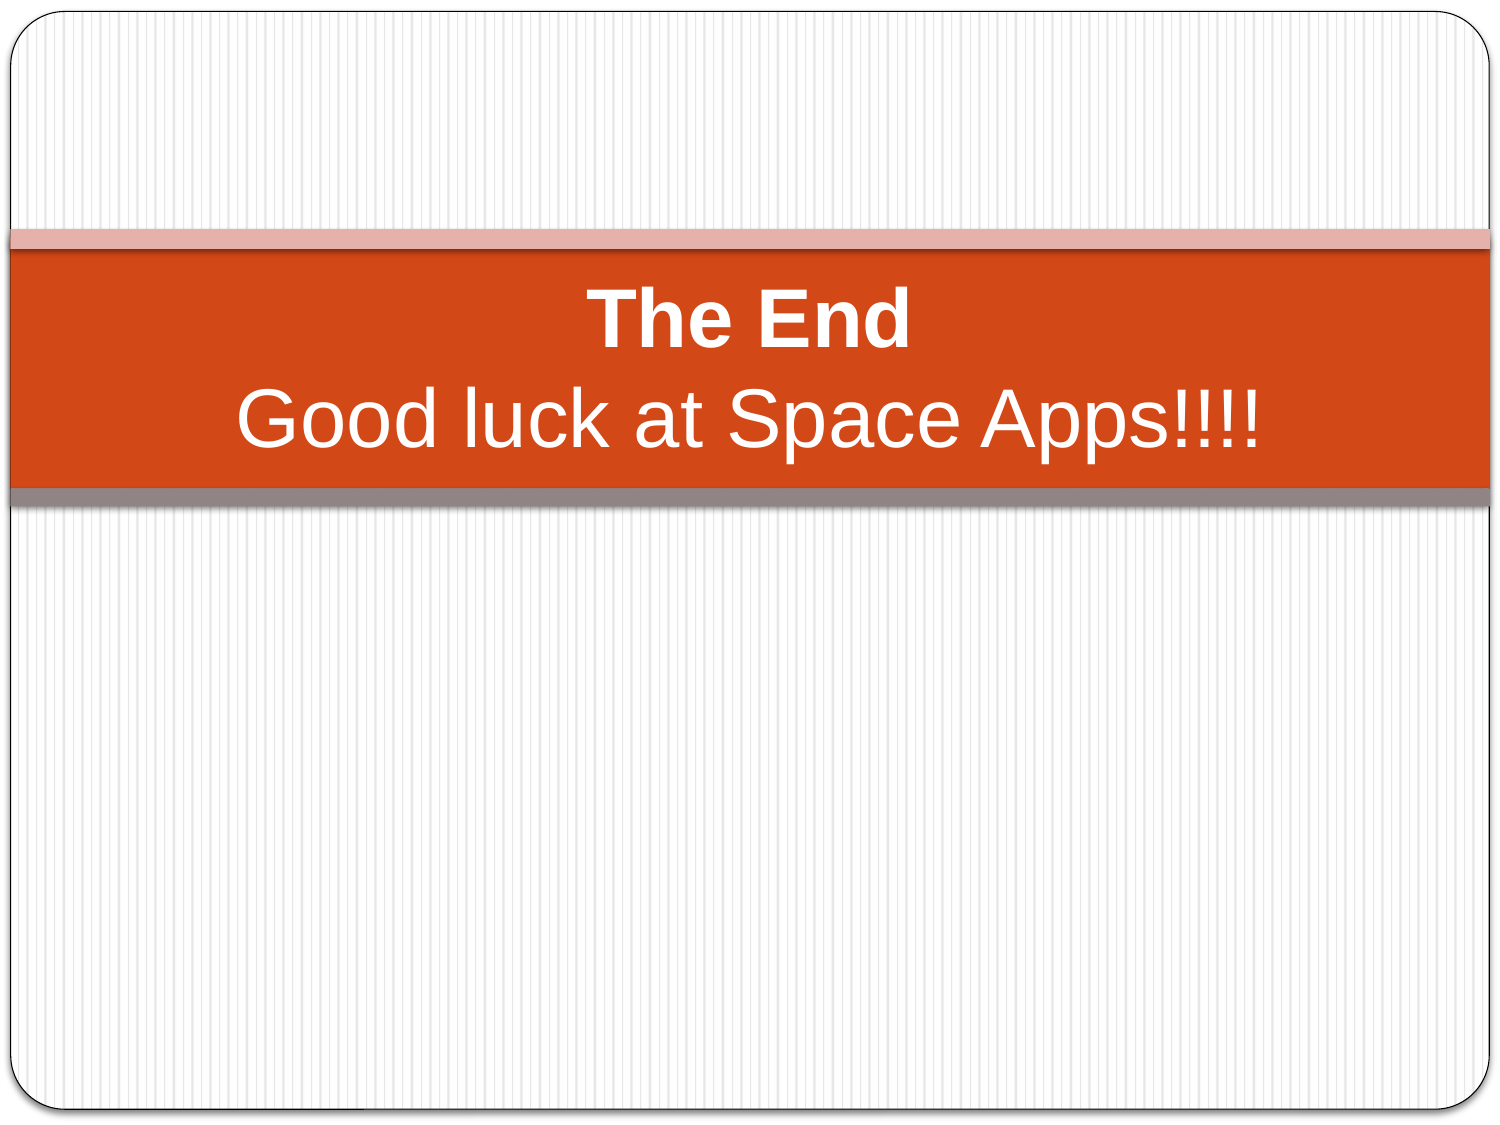

# The End Good luck at Space Apps!!!!